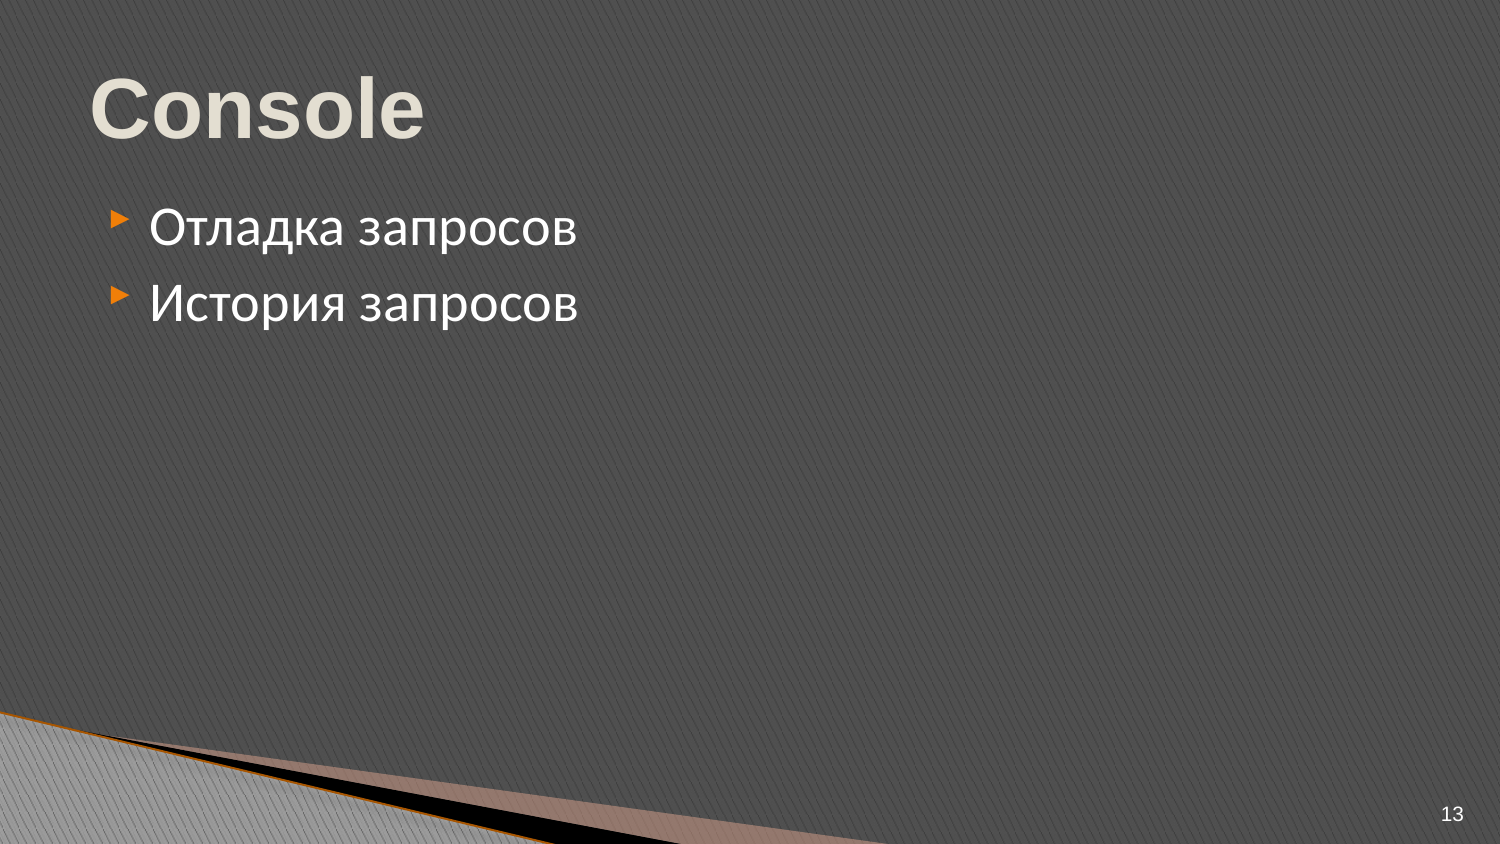

# Console
Отладка запросов
История запросов
13